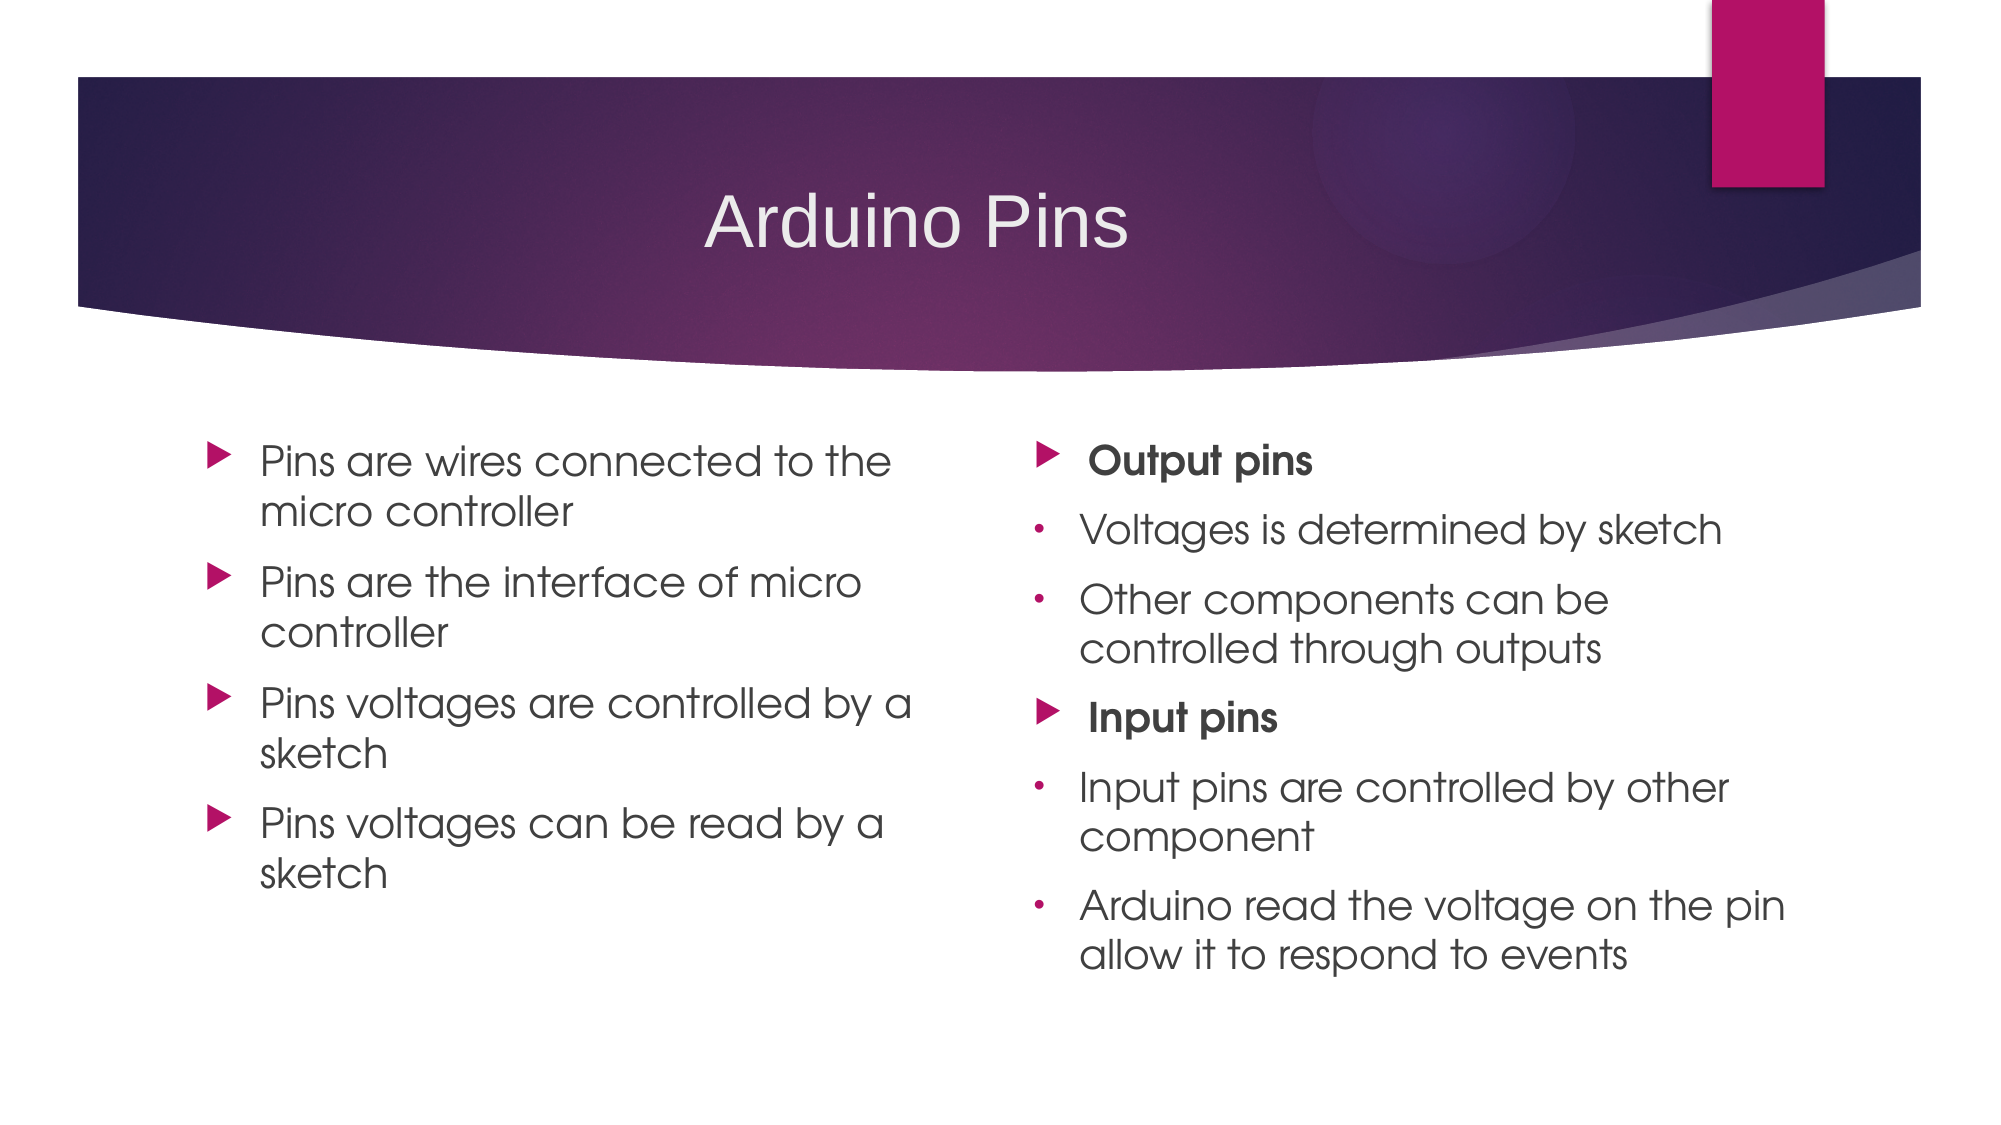

# Arduino Pins

Pins are wires connected to the micro controller
Pins are the interface of micro controller
Pins voltages are controlled by a sketch
Pins voltages can be read by a sketch

Output pins
Voltages is determined by sketch
Other components can be controlled through outputs
Input pins
Input pins are controlled by other component
Arduino read the voltage on the pin allow it to respond to events